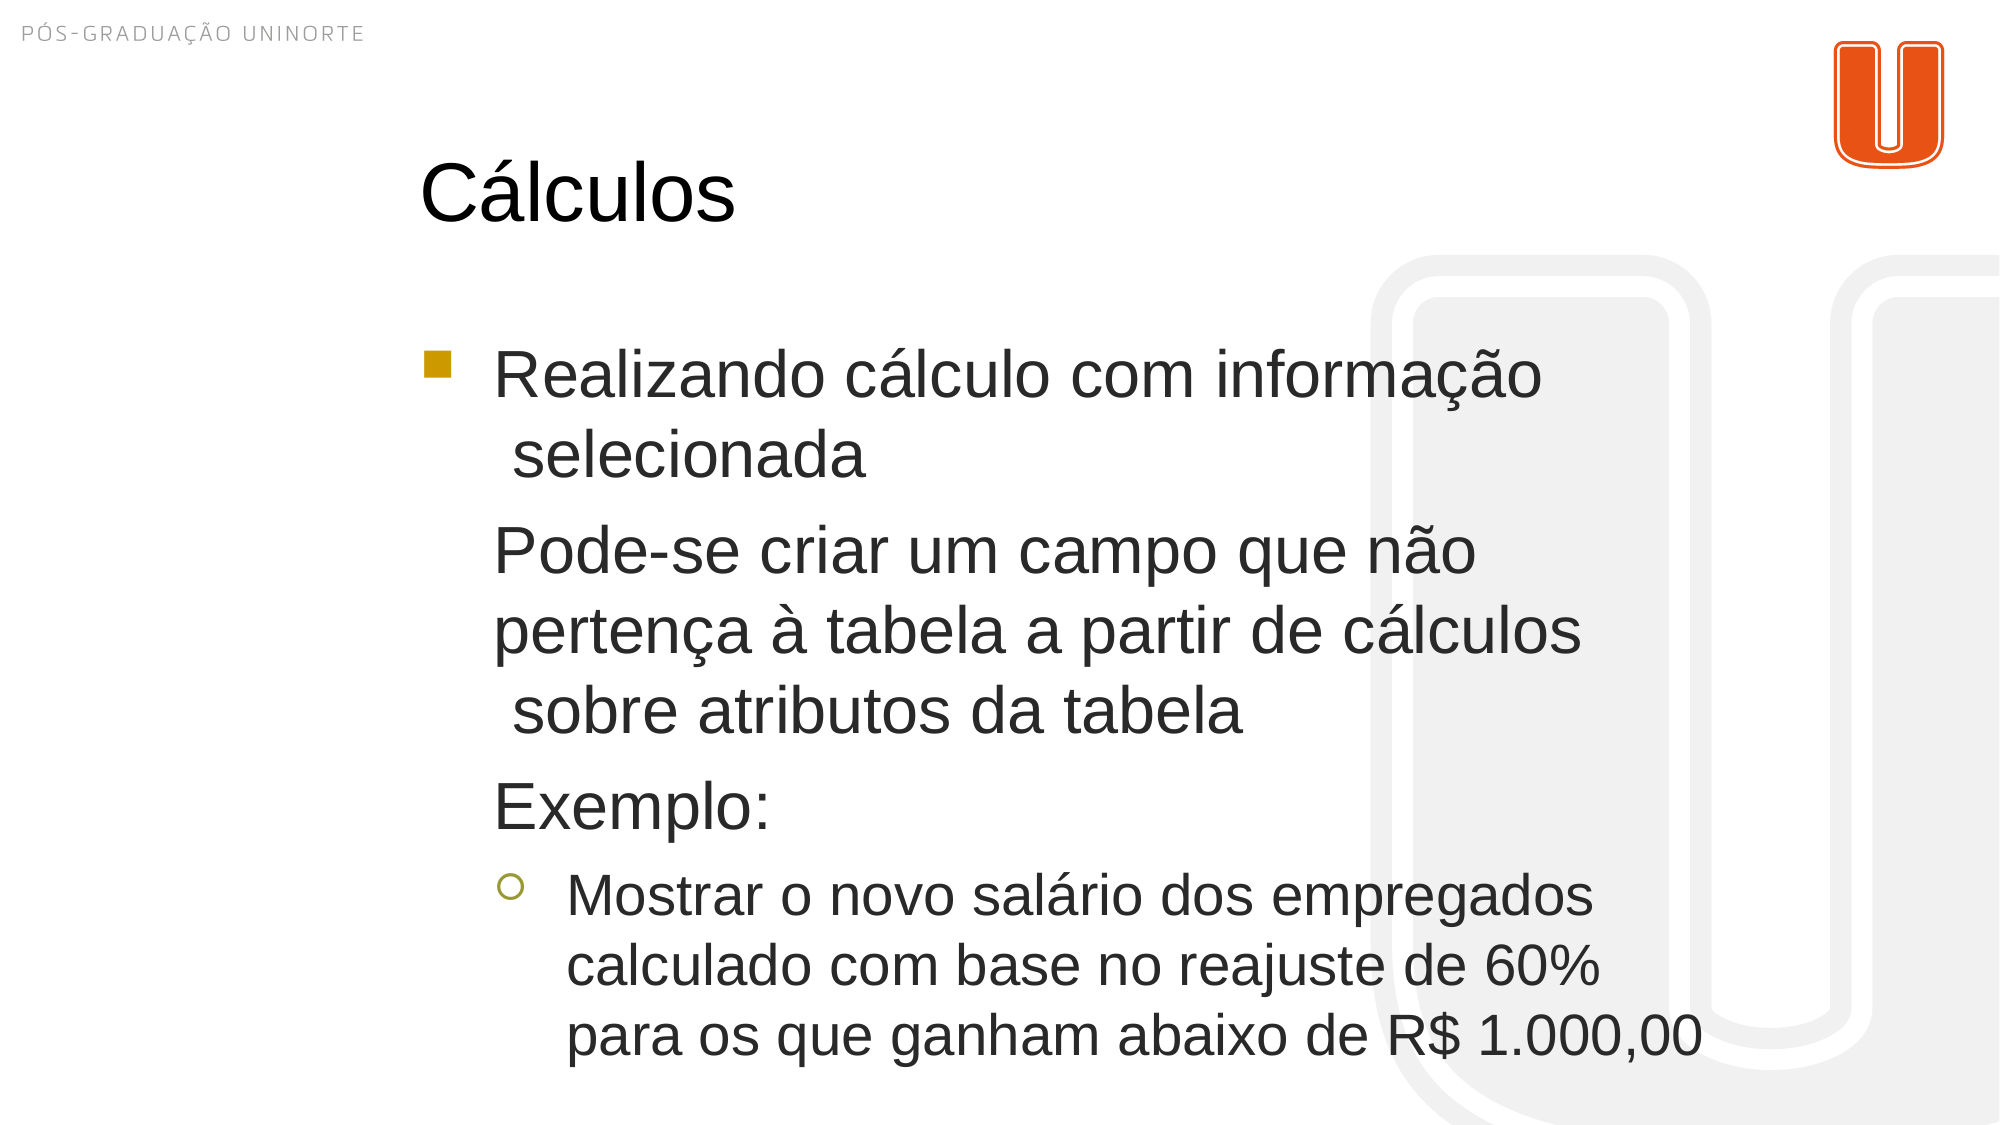

# Cálculos
Realizando cálculo com informação  selecionada
Pode-se criar um campo que não  pertença à tabela a partir de cálculos  sobre atributos da tabela
Exemplo:
Mostrar o novo salário dos empregados  calculado com base no reajuste de 60%  para os que ganham abaixo de R$ 1.000,00